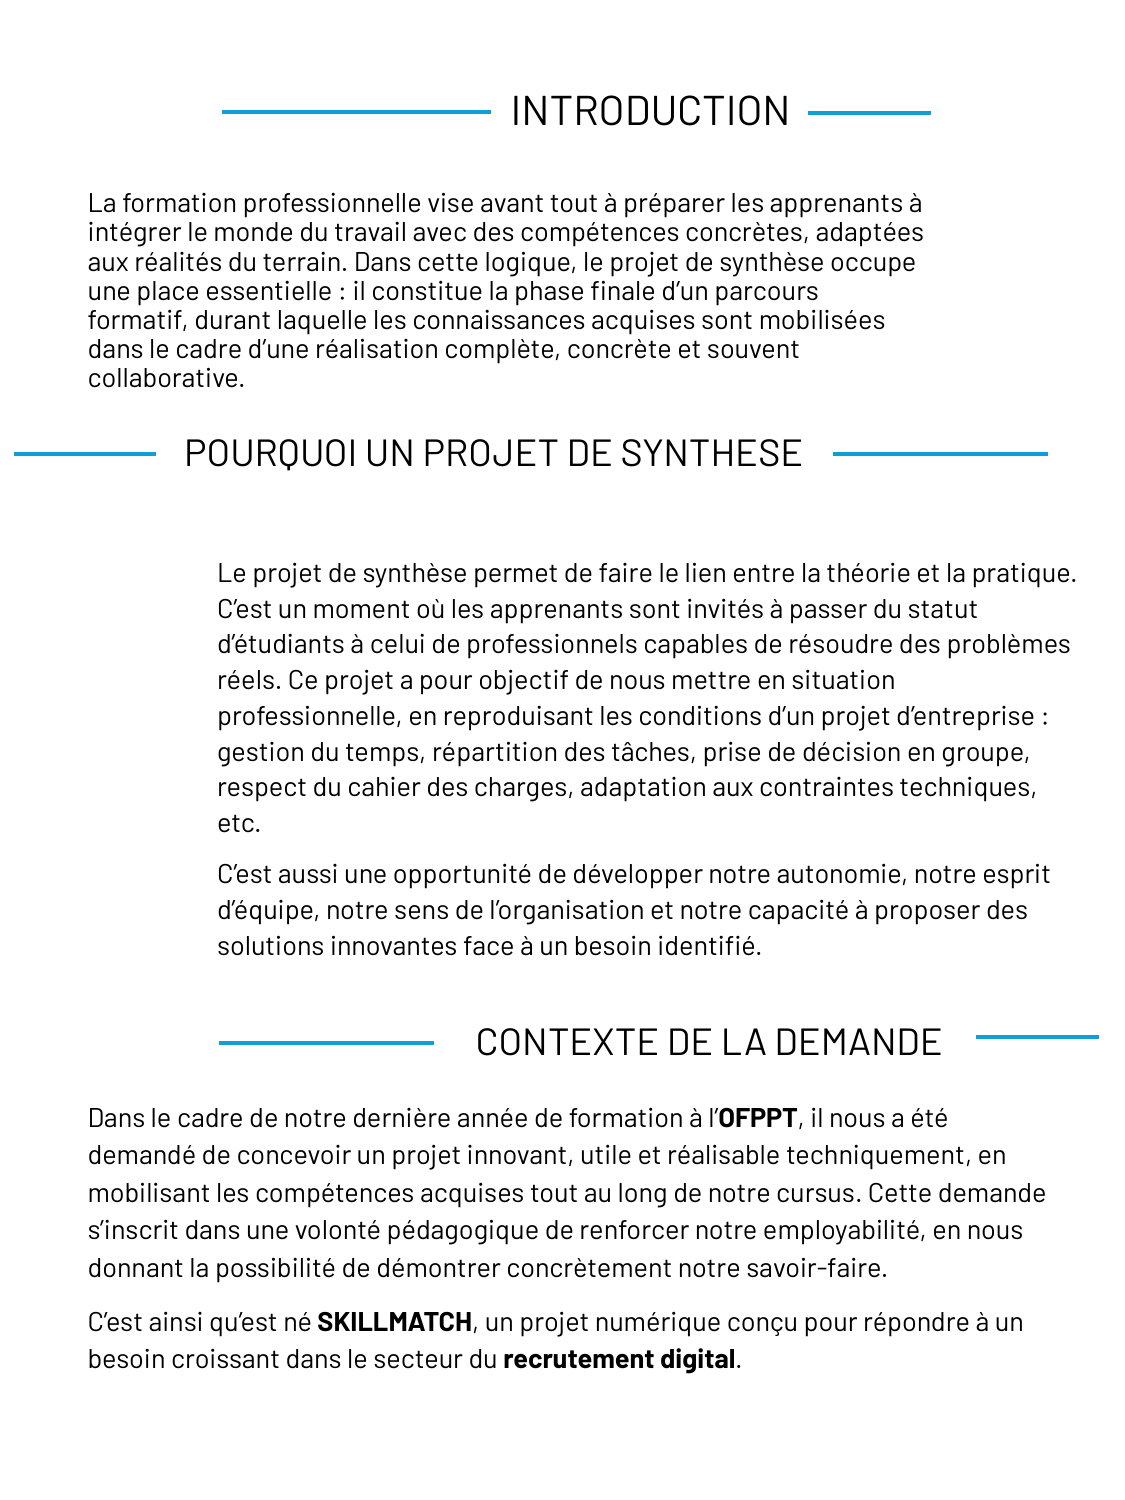

# INTRODUCTION
La formation professionnelle vise avant tout à préparer les apprenants à intégrer le monde du travail avec des compétences concrètes, adaptées aux réalités du terrain. Dans cette logique, le projet de synthèse occupe une place essentielle : il constitue la phase finale d’un parcours formatif, durant laquelle les connaissances acquises sont mobilisées dans le cadre d’une réalisation complète, concrète et souvent collaborative.

POURQUOI UN PROJET DE SYNTHESE
Le projet de synthèse permet de faire le lien entre la théorie et la pratique. C’est un moment où les apprenants sont invités à passer du statut d’étudiants à celui de professionnels capables de résoudre des problèmes réels. Ce projet a pour objectif de nous mettre en situation professionnelle, en reproduisant les conditions d’un projet d’entreprise : gestion du temps, répartition des tâches, prise de décision en groupe, respect du cahier des charges, adaptation aux contraintes techniques, etc.
C’est aussi une opportunité de développer notre autonomie, notre esprit d’équipe, notre sens de l’organisation et notre capacité à proposer des solutions innovantes face à un besoin identifié.
CONTEXTE DE LA DEMANDE
Dans le cadre de notre dernière année de formation à l’OFPPT, il nous a été demandé de concevoir un projet innovant, utile et réalisable techniquement, en mobilisant les compétences acquises tout au long de notre cursus. Cette demande s’inscrit dans une volonté pédagogique de renforcer notre employabilité, en nous donnant la possibilité de démontrer concrètement notre savoir-faire.
C’est ainsi qu’est né SKILLMATCH, un projet numérique conçu pour répondre à un besoin croissant dans le secteur du recrutement digital.